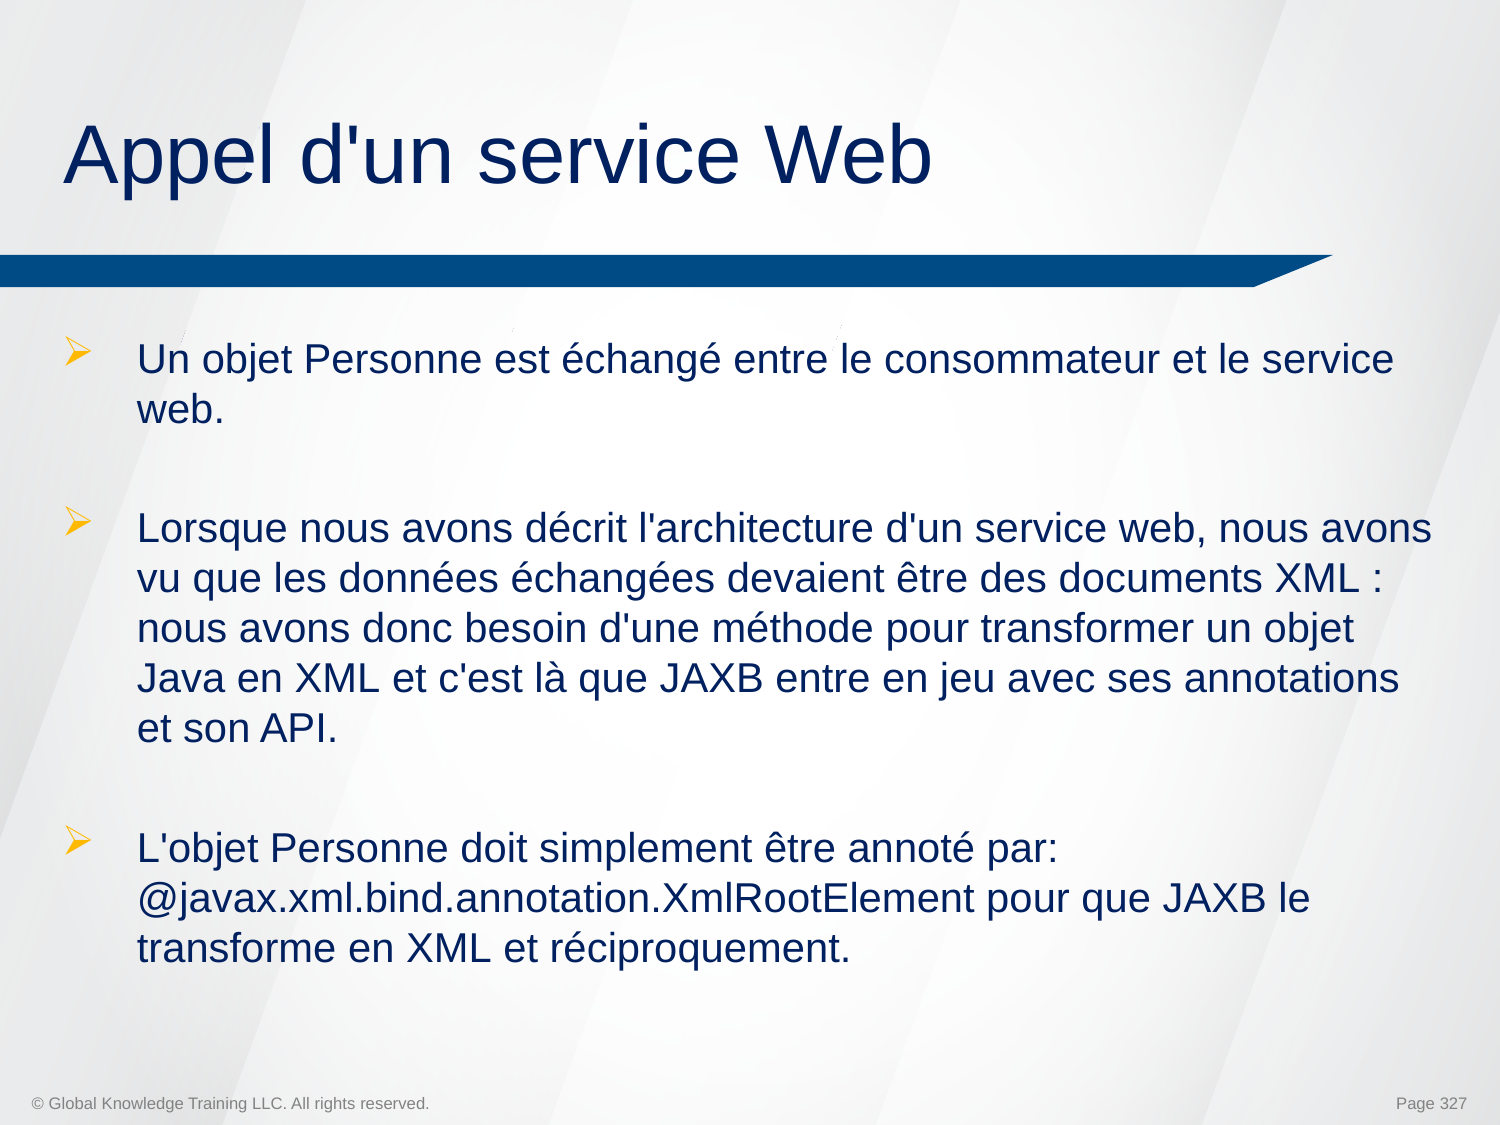

# Appel d'un service Web
Un objet Personne est échangé entre le consommateur et le service web.

Lorsque nous avons décrit l'architecture d'un service web, nous avons vu que les données échangées devaient être des documents XML : nous avons donc besoin d'une méthode pour transformer un objet Java en XML et c'est là que JAXB entre en jeu avec ses annotations et son API.

L'objet Personne doit simplement être annoté par: @javax.xml.bind.annotation.XmlRootElement pour que JAXB le transforme en XML et réciproquement.